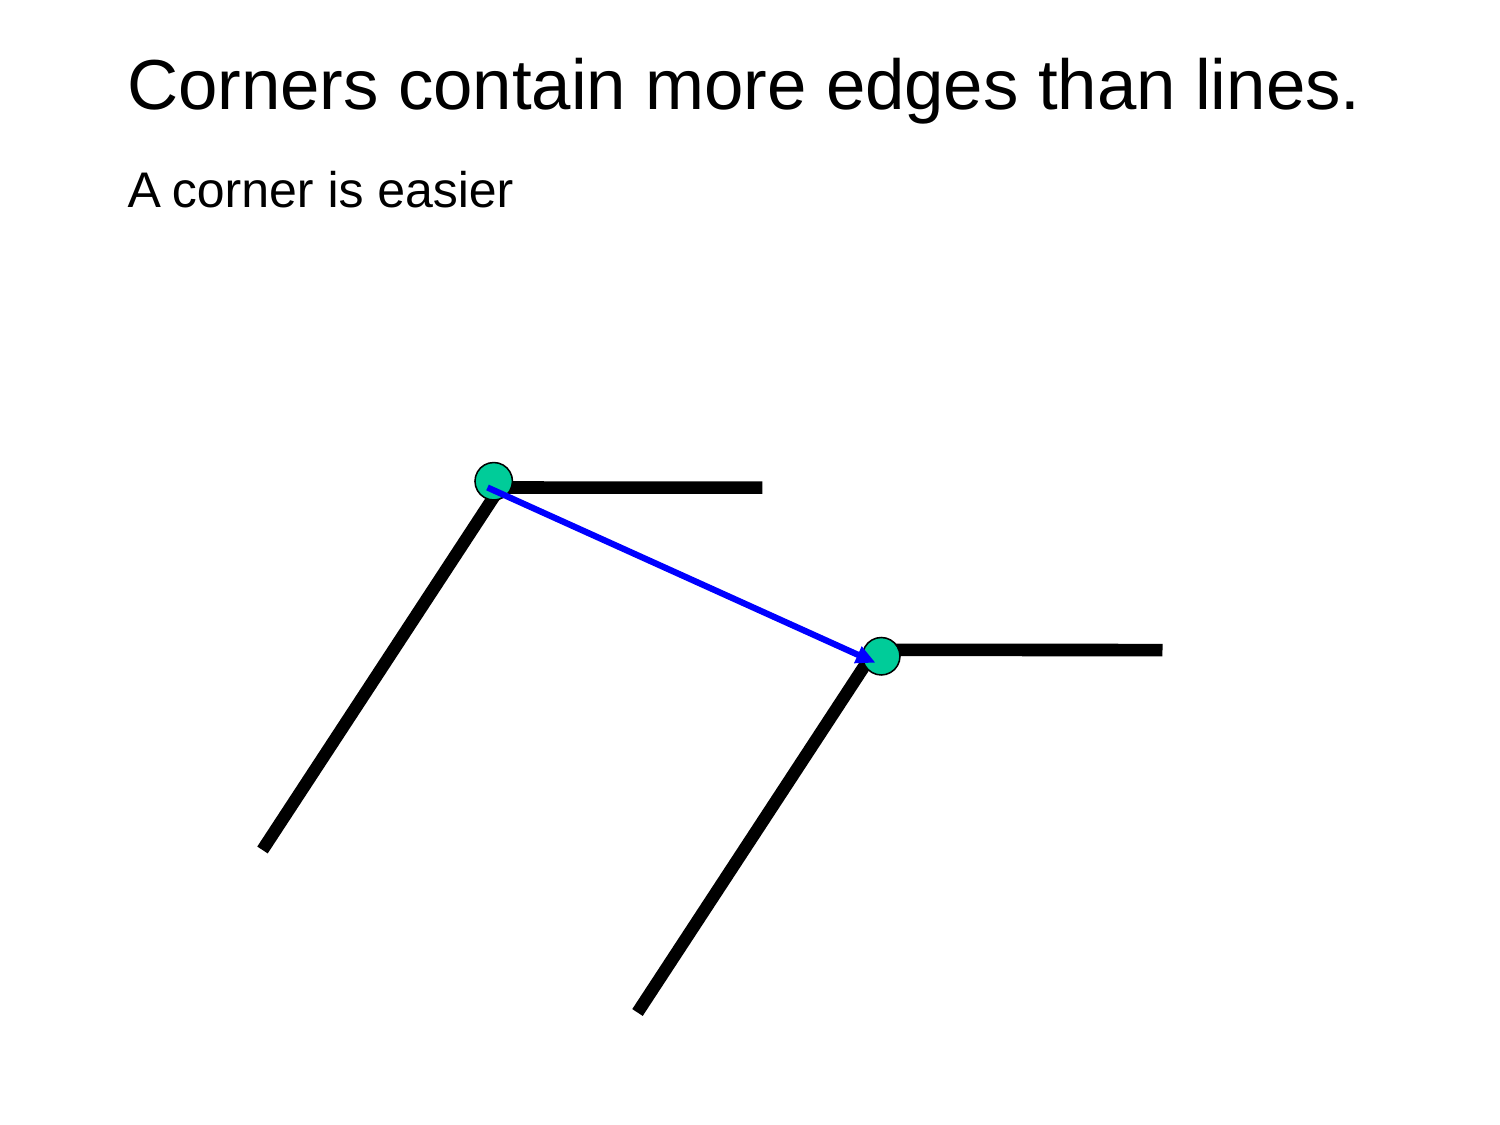

# Corners contain more edges than lines.
A corner is easier